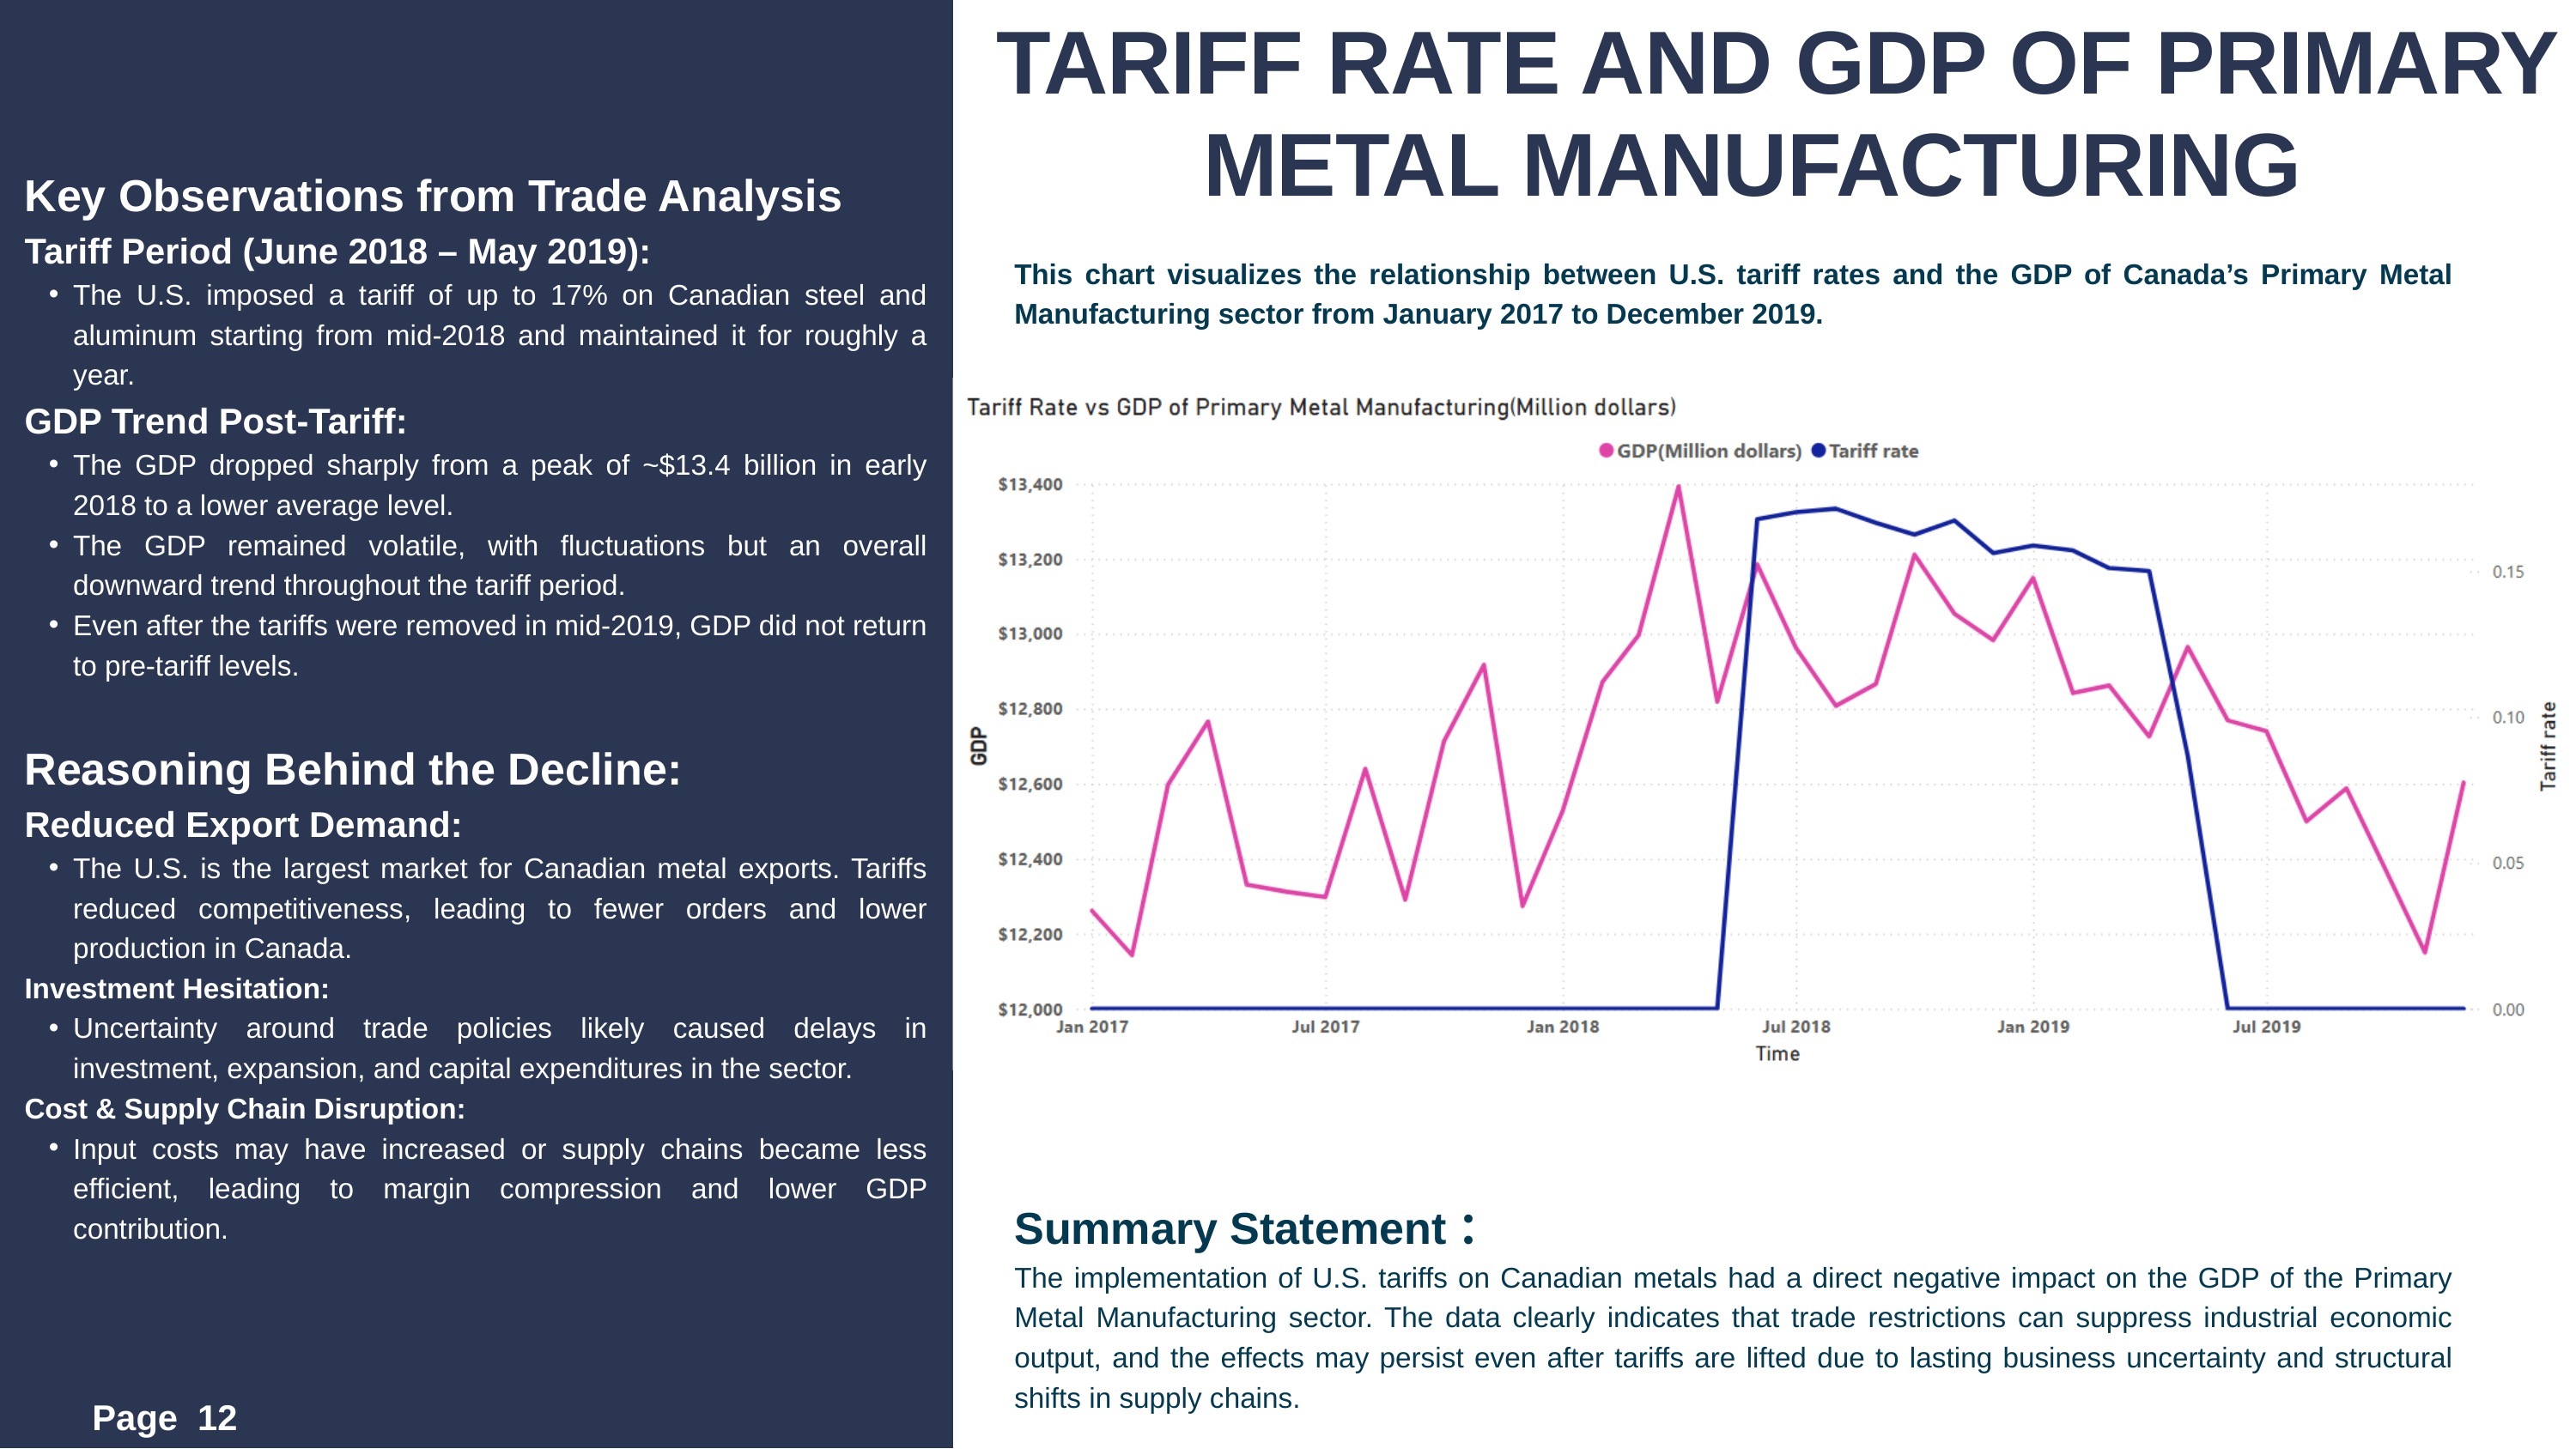

TARIFF RATE AND GDP OF PRIMARY METAL MANUFACTURING

Key Observations from Trade Analysis
Tariff Period (June 2018 – May 2019):
The U.S. imposed a tariff of up to 17% on Canadian steel and aluminum starting from mid-2018 and maintained it for roughly a year.
GDP Trend Post-Tariff:
The GDP dropped sharply from a peak of ~$13.4 billion in early 2018 to a lower average level.
The GDP remained volatile, with fluctuations but an overall downward trend throughout the tariff period.
Even after the tariffs were removed in mid-2019, GDP did not return to pre-tariff levels.

Reasoning Behind the Decline:
Reduced Export Demand:
The U.S. is the largest market for Canadian metal exports. Tariffs reduced competitiveness, leading to fewer orders and lower production in Canada.
Investment Hesitation:
Uncertainty around trade policies likely caused delays in investment, expansion, and capital expenditures in the sector.
Cost & Supply Chain Disruption:
Input costs may have increased or supply chains became less efficient, leading to margin compression and lower GDP contribution.

This chart visualizes the relationship between U.S. tariff rates and the GDP of Canada’s Primary Metal Manufacturing sector from January 2017 to December 2019.

Summary Statement：
The implementation of U.S. tariffs on Canadian metals had a direct negative impact on the GDP of the Primary Metal Manufacturing sector. The data clearly indicates that trade restrictions can suppress industrial economic output, and the effects may persist even after tariffs are lifted due to lasting business uncertainty and structural shifts in supply chains.

Page  1
Page  12